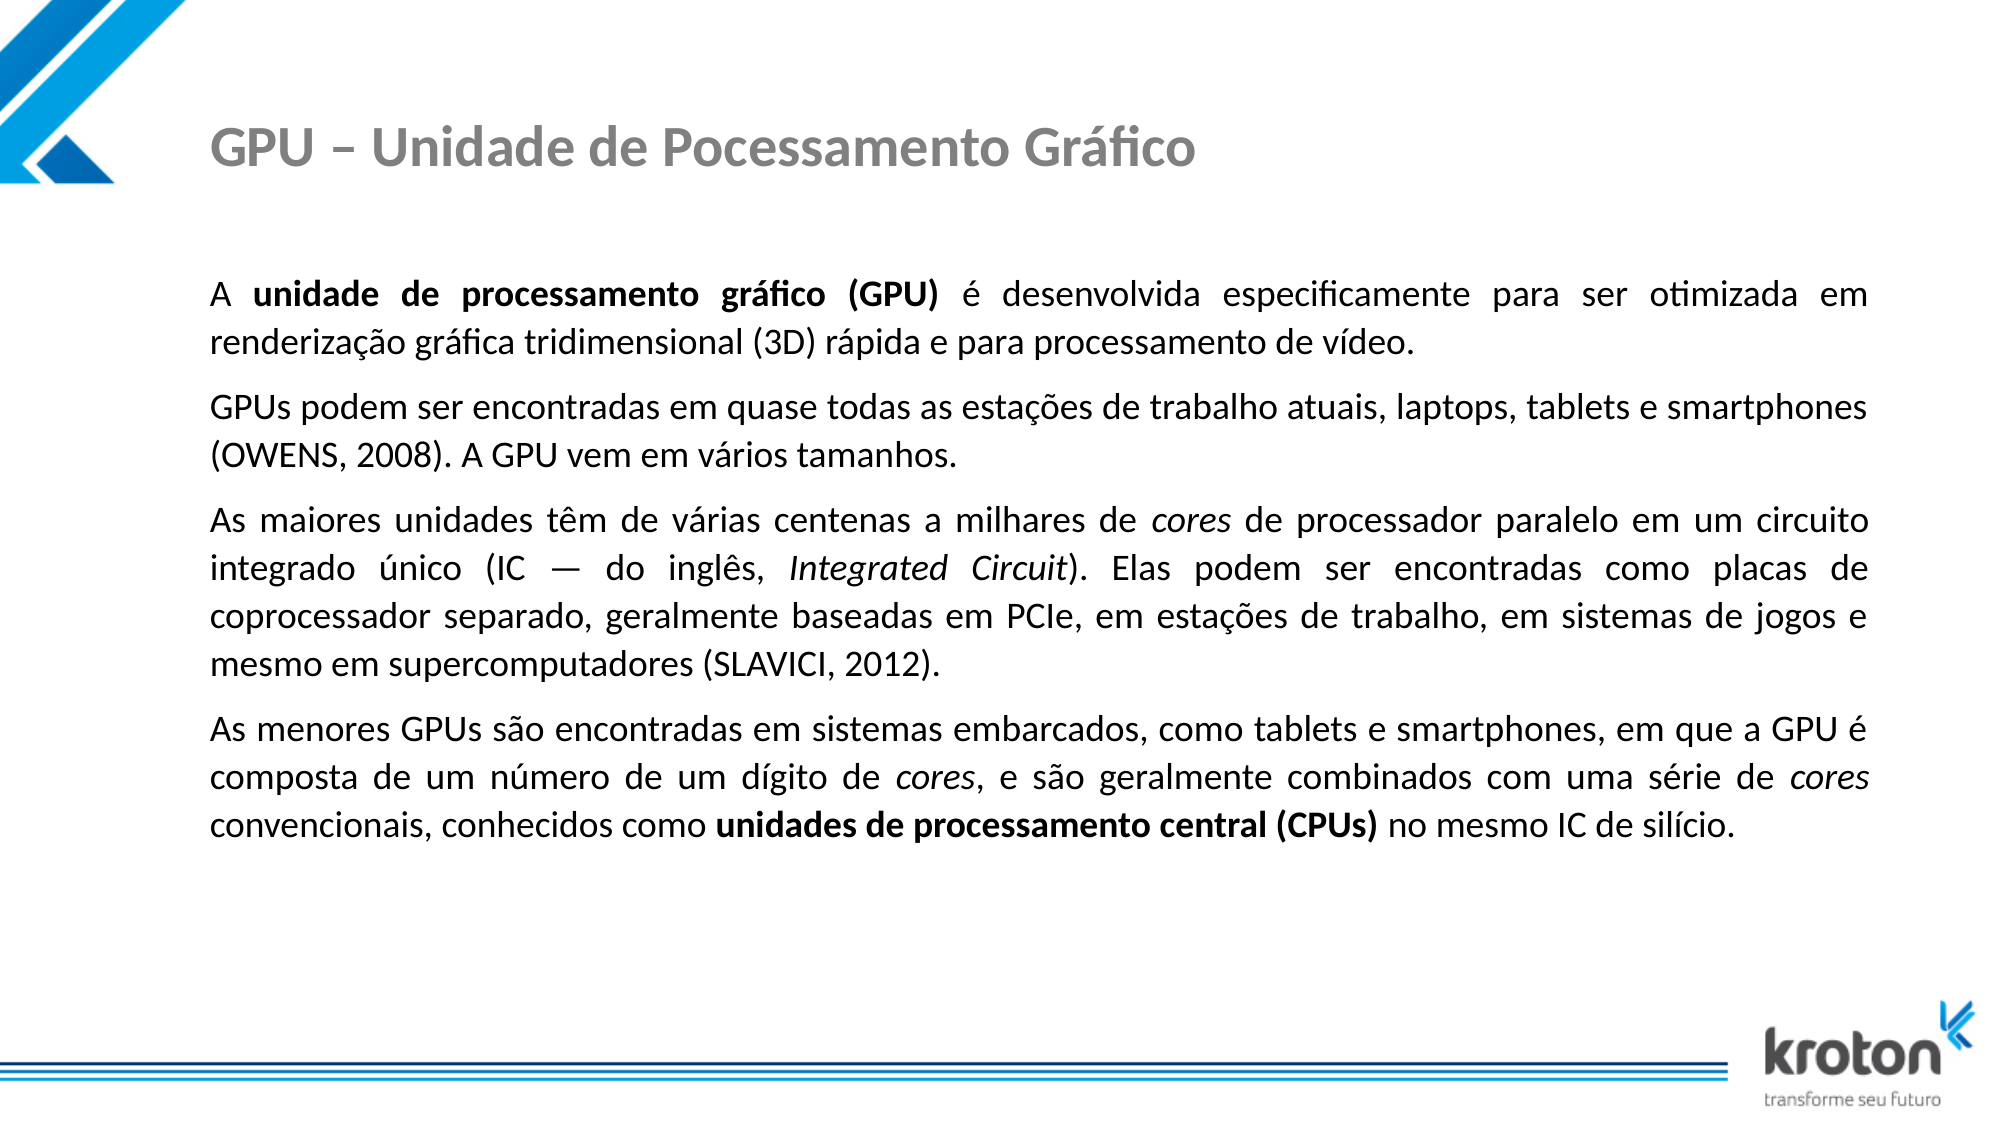

# GPU – Unidade de Pocessamento Gráfico
A unidade de processamento gráfico (GPU) é desenvolvida especificamente para ser otimizada em renderização gráfica tridimensional (3D) rápida e para processamento de vídeo.
GPUs podem ser encontradas em quase todas as estações de trabalho atuais, laptops, tablets e smartphones (OWENS, 2008). A GPU vem em vários tamanhos.
As maiores unidades têm de várias centenas a milhares de cores de processador paralelo em um circuito integrado único (IC — do inglês, Integrated Circuit). Elas podem ser encontradas como placas de coprocessador separado, geralmente baseadas em PCIe, em estações de trabalho, em sistemas de jogos e mesmo em supercomputadores (SLAVICI, 2012).
As menores GPUs são encontradas em sistemas embarcados, como tablets e smartphones, em que a GPU é composta de um número de um dígito de cores, e são geralmente combinados com uma série de cores convencionais, conhecidos como unidades de processamento central (CPUs) no mesmo IC de silício.